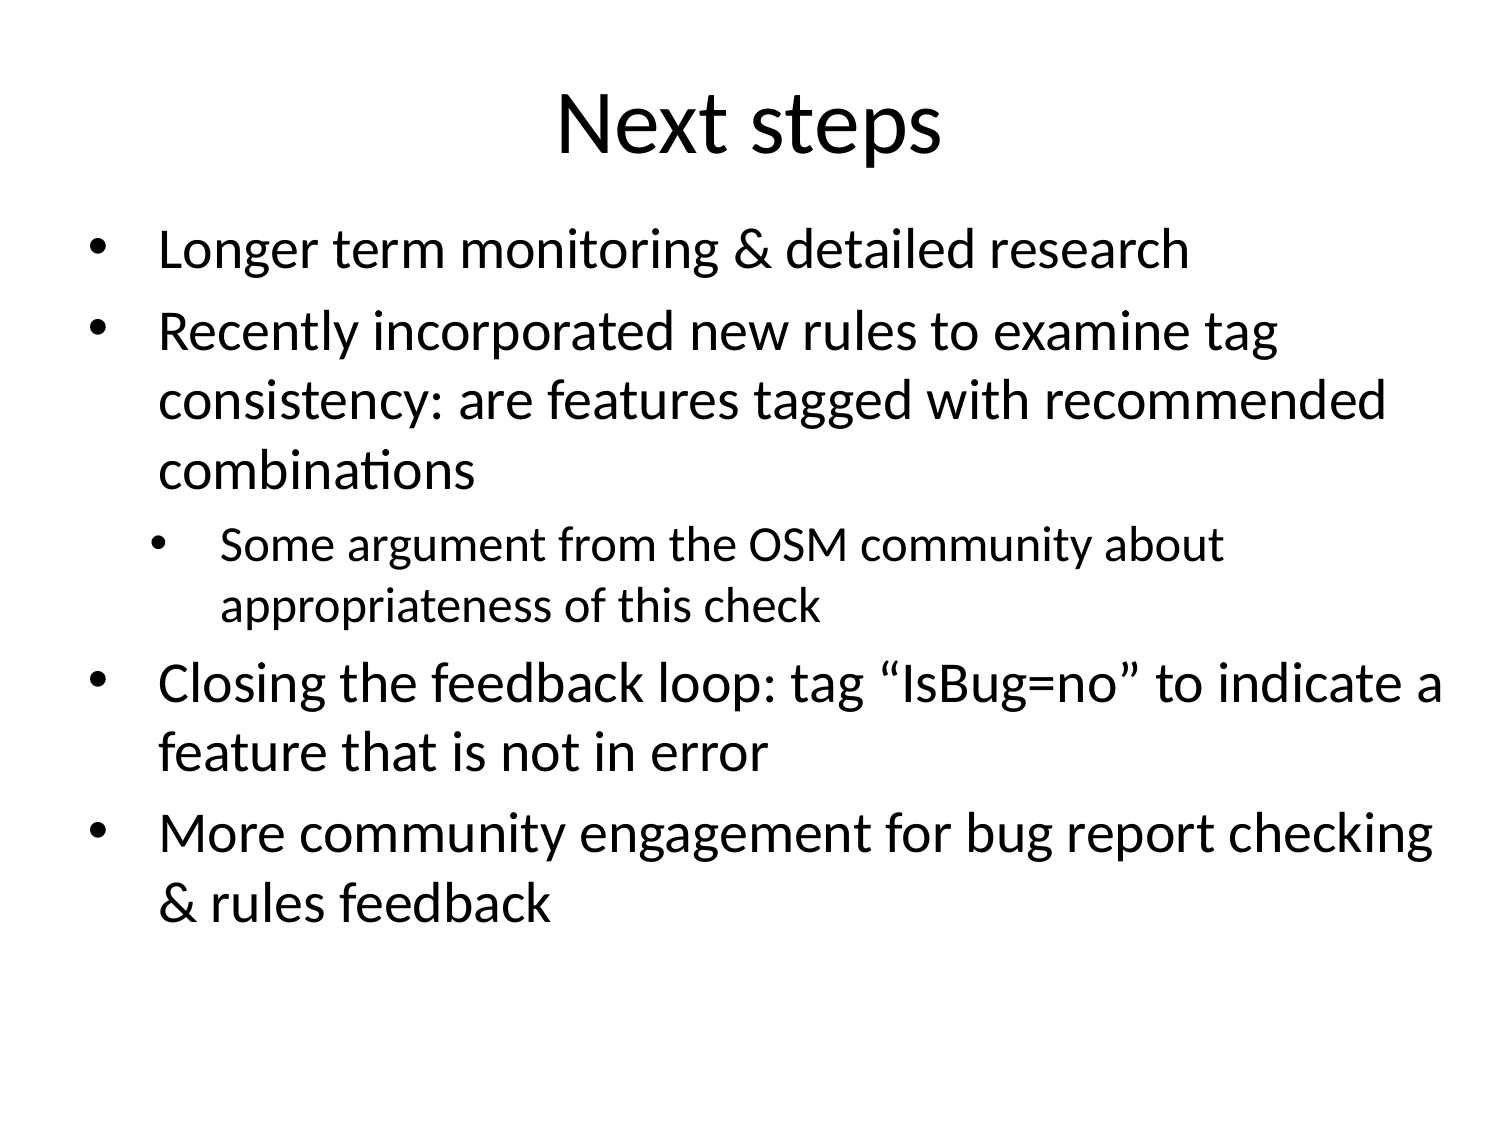

# Next steps
Longer term monitoring & detailed research
Recently incorporated new rules to examine tag consistency: are features tagged with recommended combinations
Some argument from the OSM community about appropriateness of this check
Closing the feedback loop: tag “IsBug=no” to indicate a feature that is not in error
More community engagement for bug report checking & rules feedback